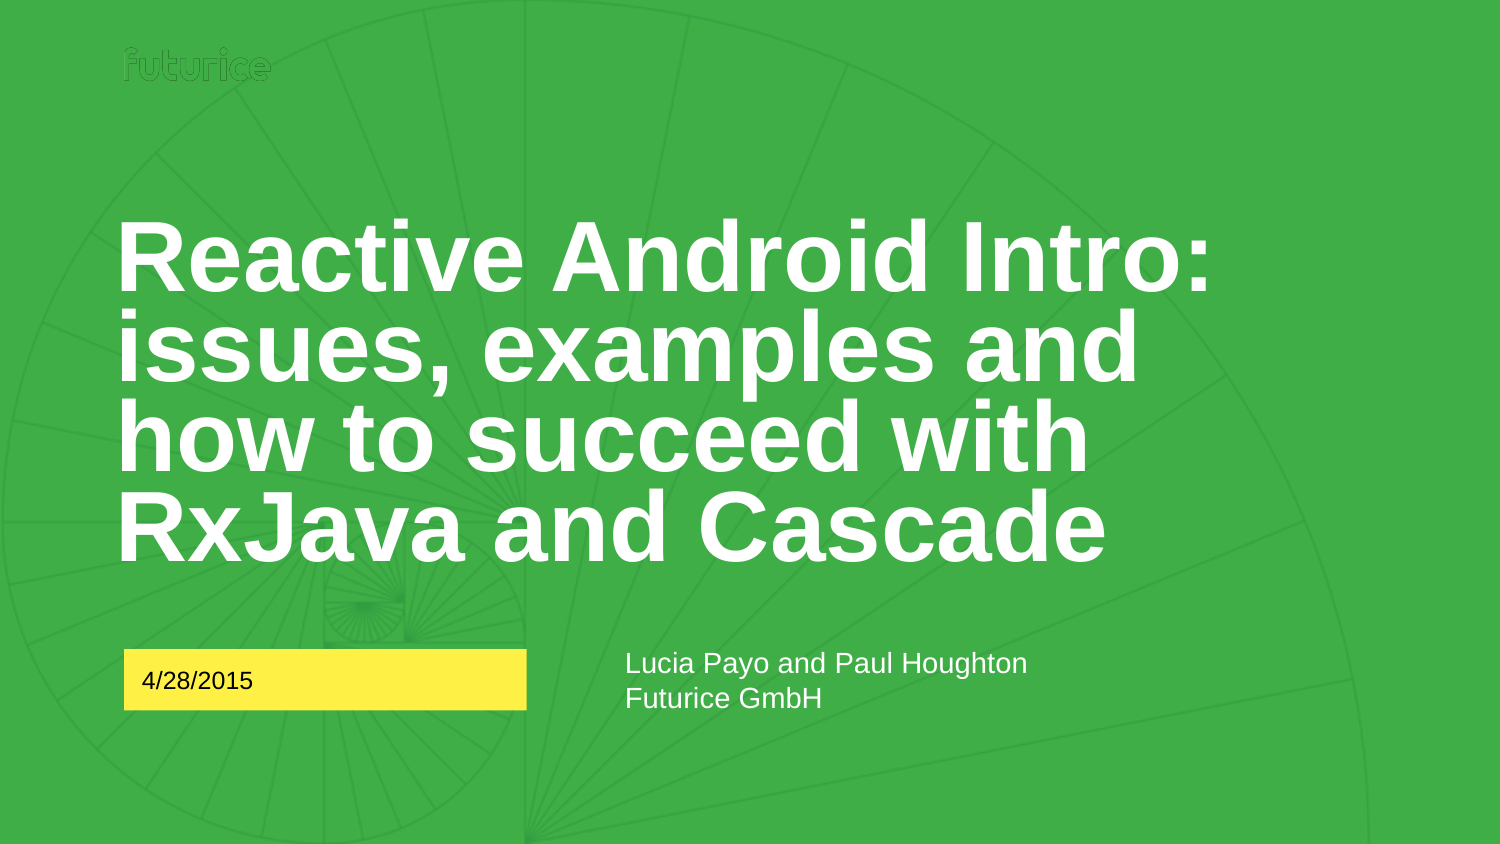

# Reactive Android Intro: issues, examples and how to succeed with RxJava and Cascade
Lucia Payo and Paul Houghton
Futurice GmbH
4/28/2015